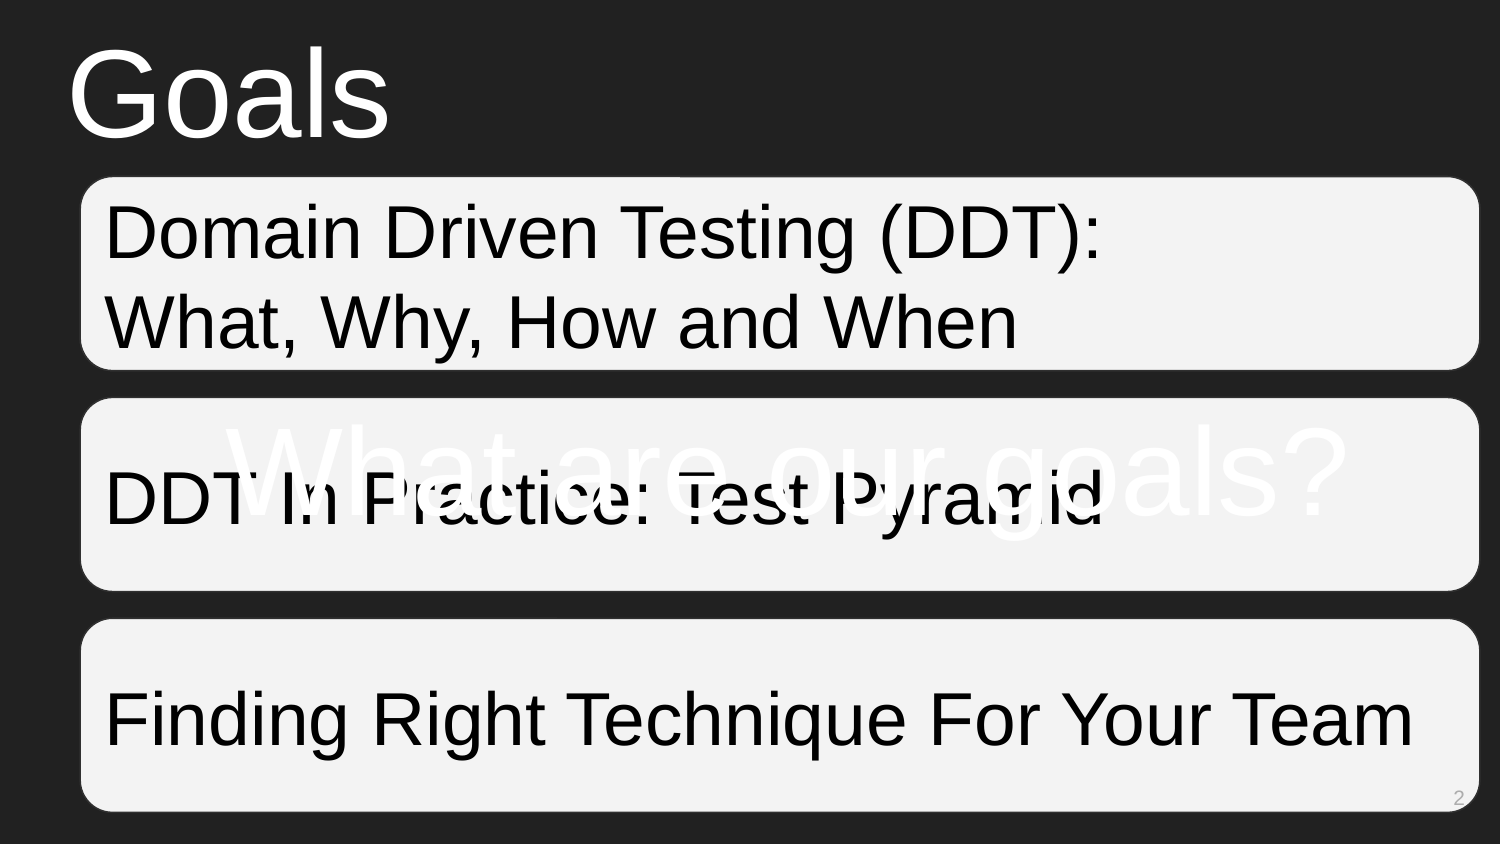

# Goals
Domain Driven Design (DDD):
What, Why, How and When
Domain Driven Testing (DDT):
What, Why, How and When
What are our goals?
DDT In Practice: Test Pyramid
Finding Right Technique For Your Team
2